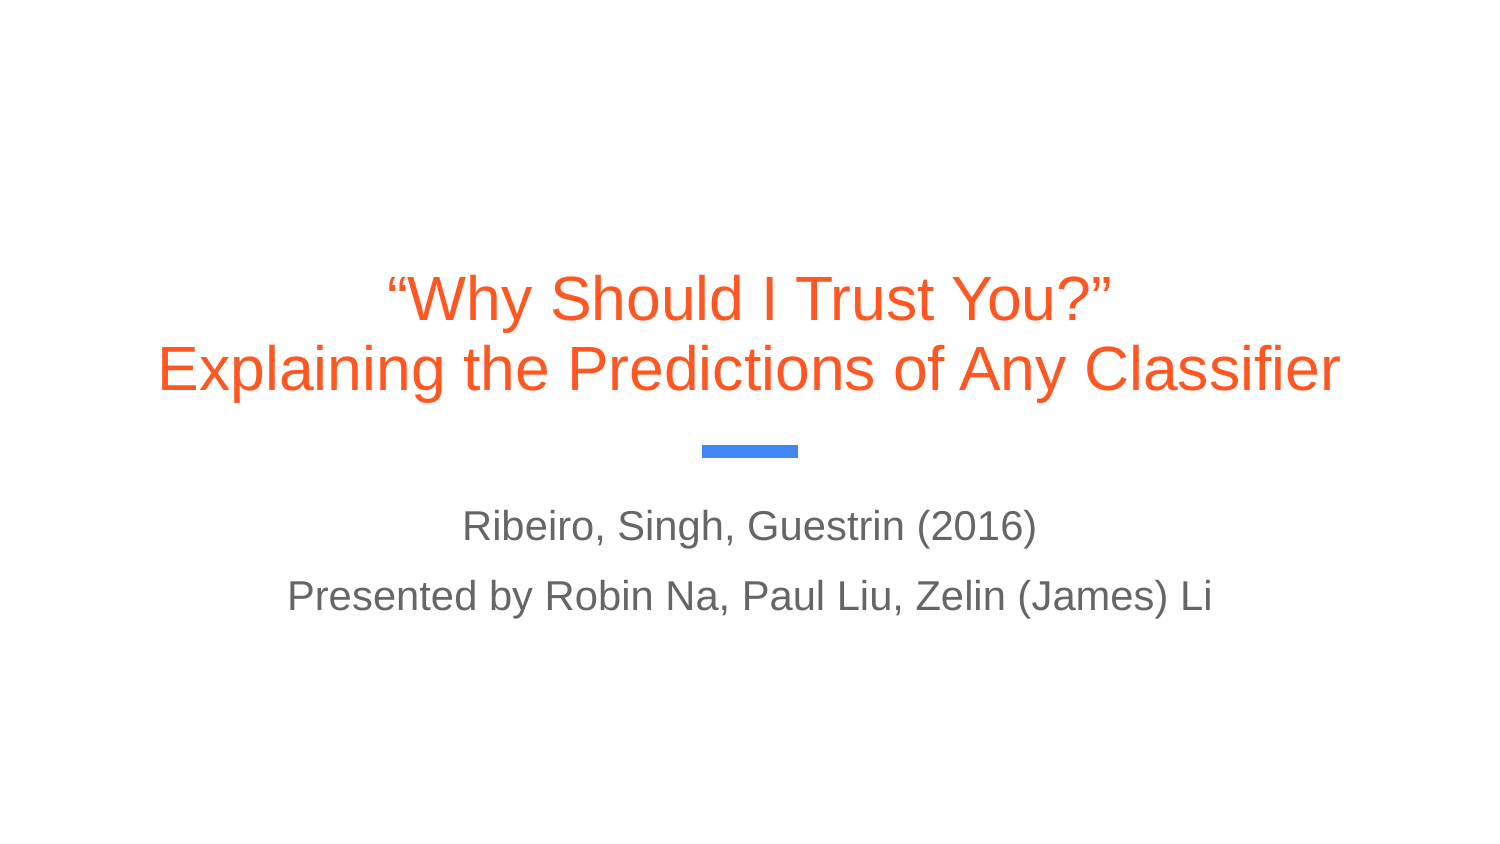

# “Why Should I Trust You?”
Explaining the Predictions of Any Classifier
Ribeiro, Singh, Guestrin (2016)
Presented by Robin Na, Paul Liu, Zelin (James) Li